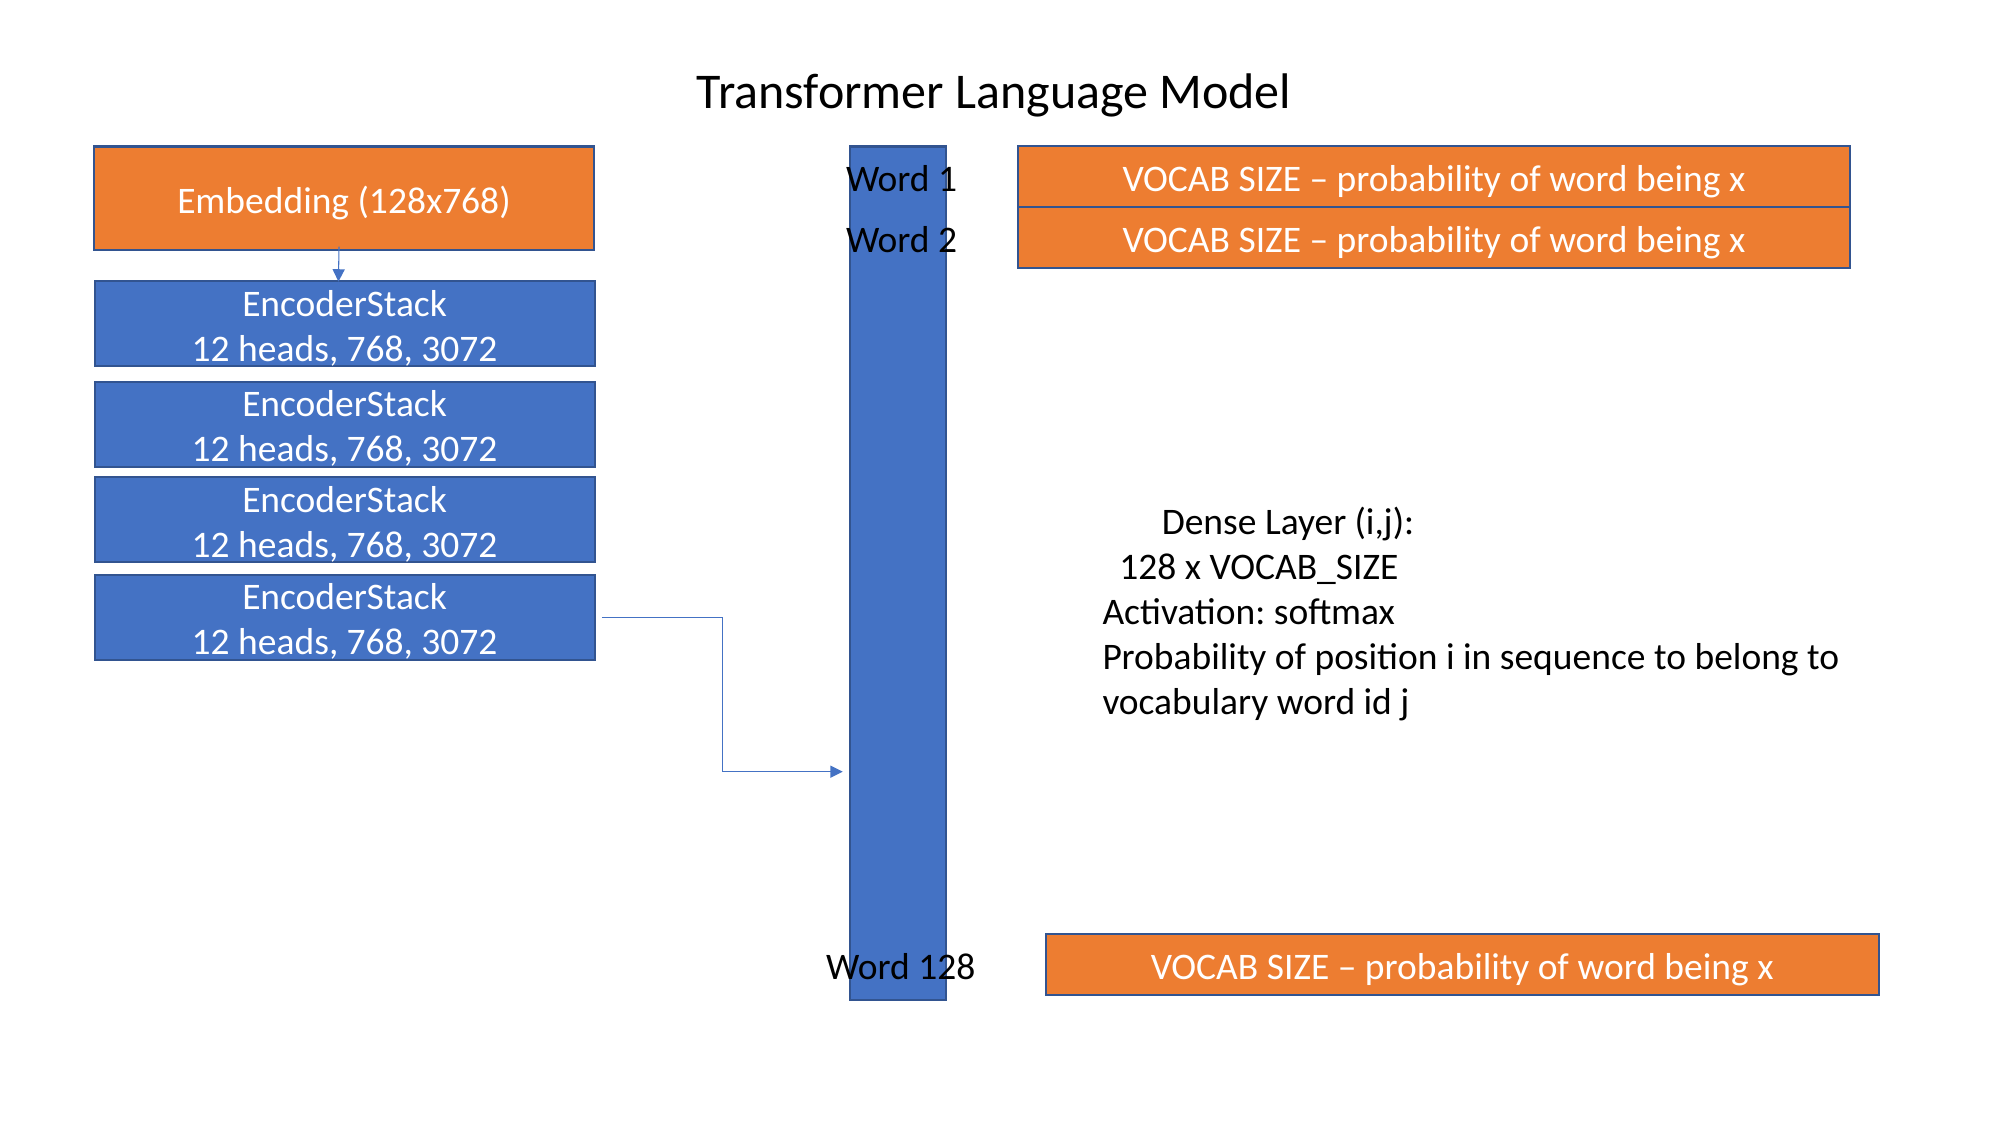

Transformer Language Model
VOCAB SIZE – probability of word being x
Word 1
Embedding (128x768)

VOCAB SIZE – probability of word being x
Word 2
EncoderStack
12 heads, 768, 3072
EncoderStack
12 heads, 768, 3072
EncoderStack
12 heads, 768, 3072
       Dense Layer (i,j):
  128 x VOCAB_SIZE
Activation: softmax
Probability of position i in sequence to belong to vocabulary word id j
EncoderStack
12 heads, 768, 3072
VOCAB SIZE – probability of word being x
Word 128